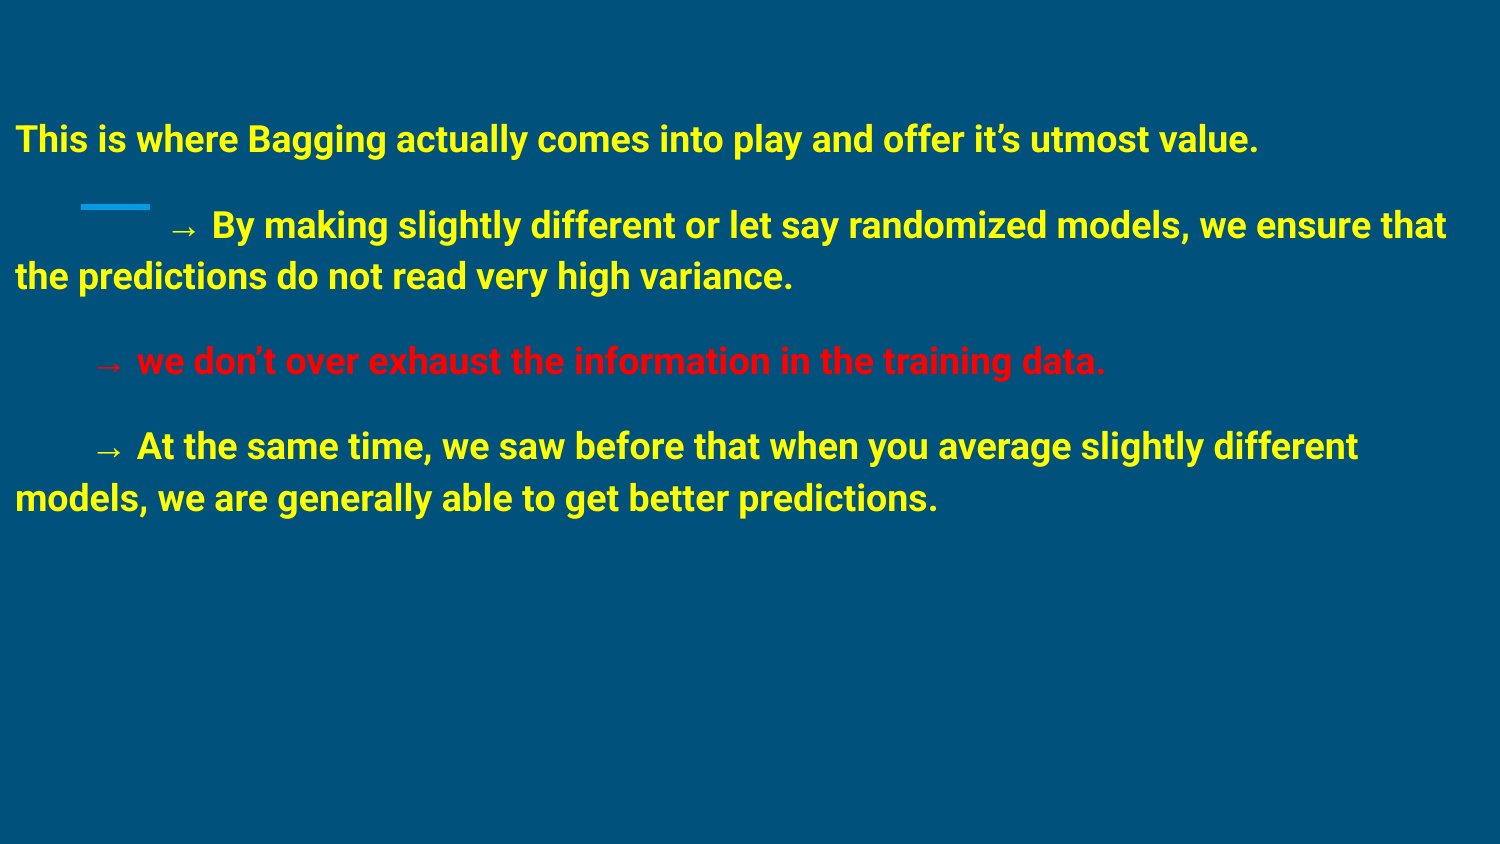

#
This is where Bagging actually comes into play and offer it’s utmost value.
	→ By making slightly different or let say randomized models, we ensure that the predictions do not read very high variance.
→ we don’t over exhaust the information in the training data.
→ At the same time, we saw before that when you average slightly different models, we are generally able to get better predictions.